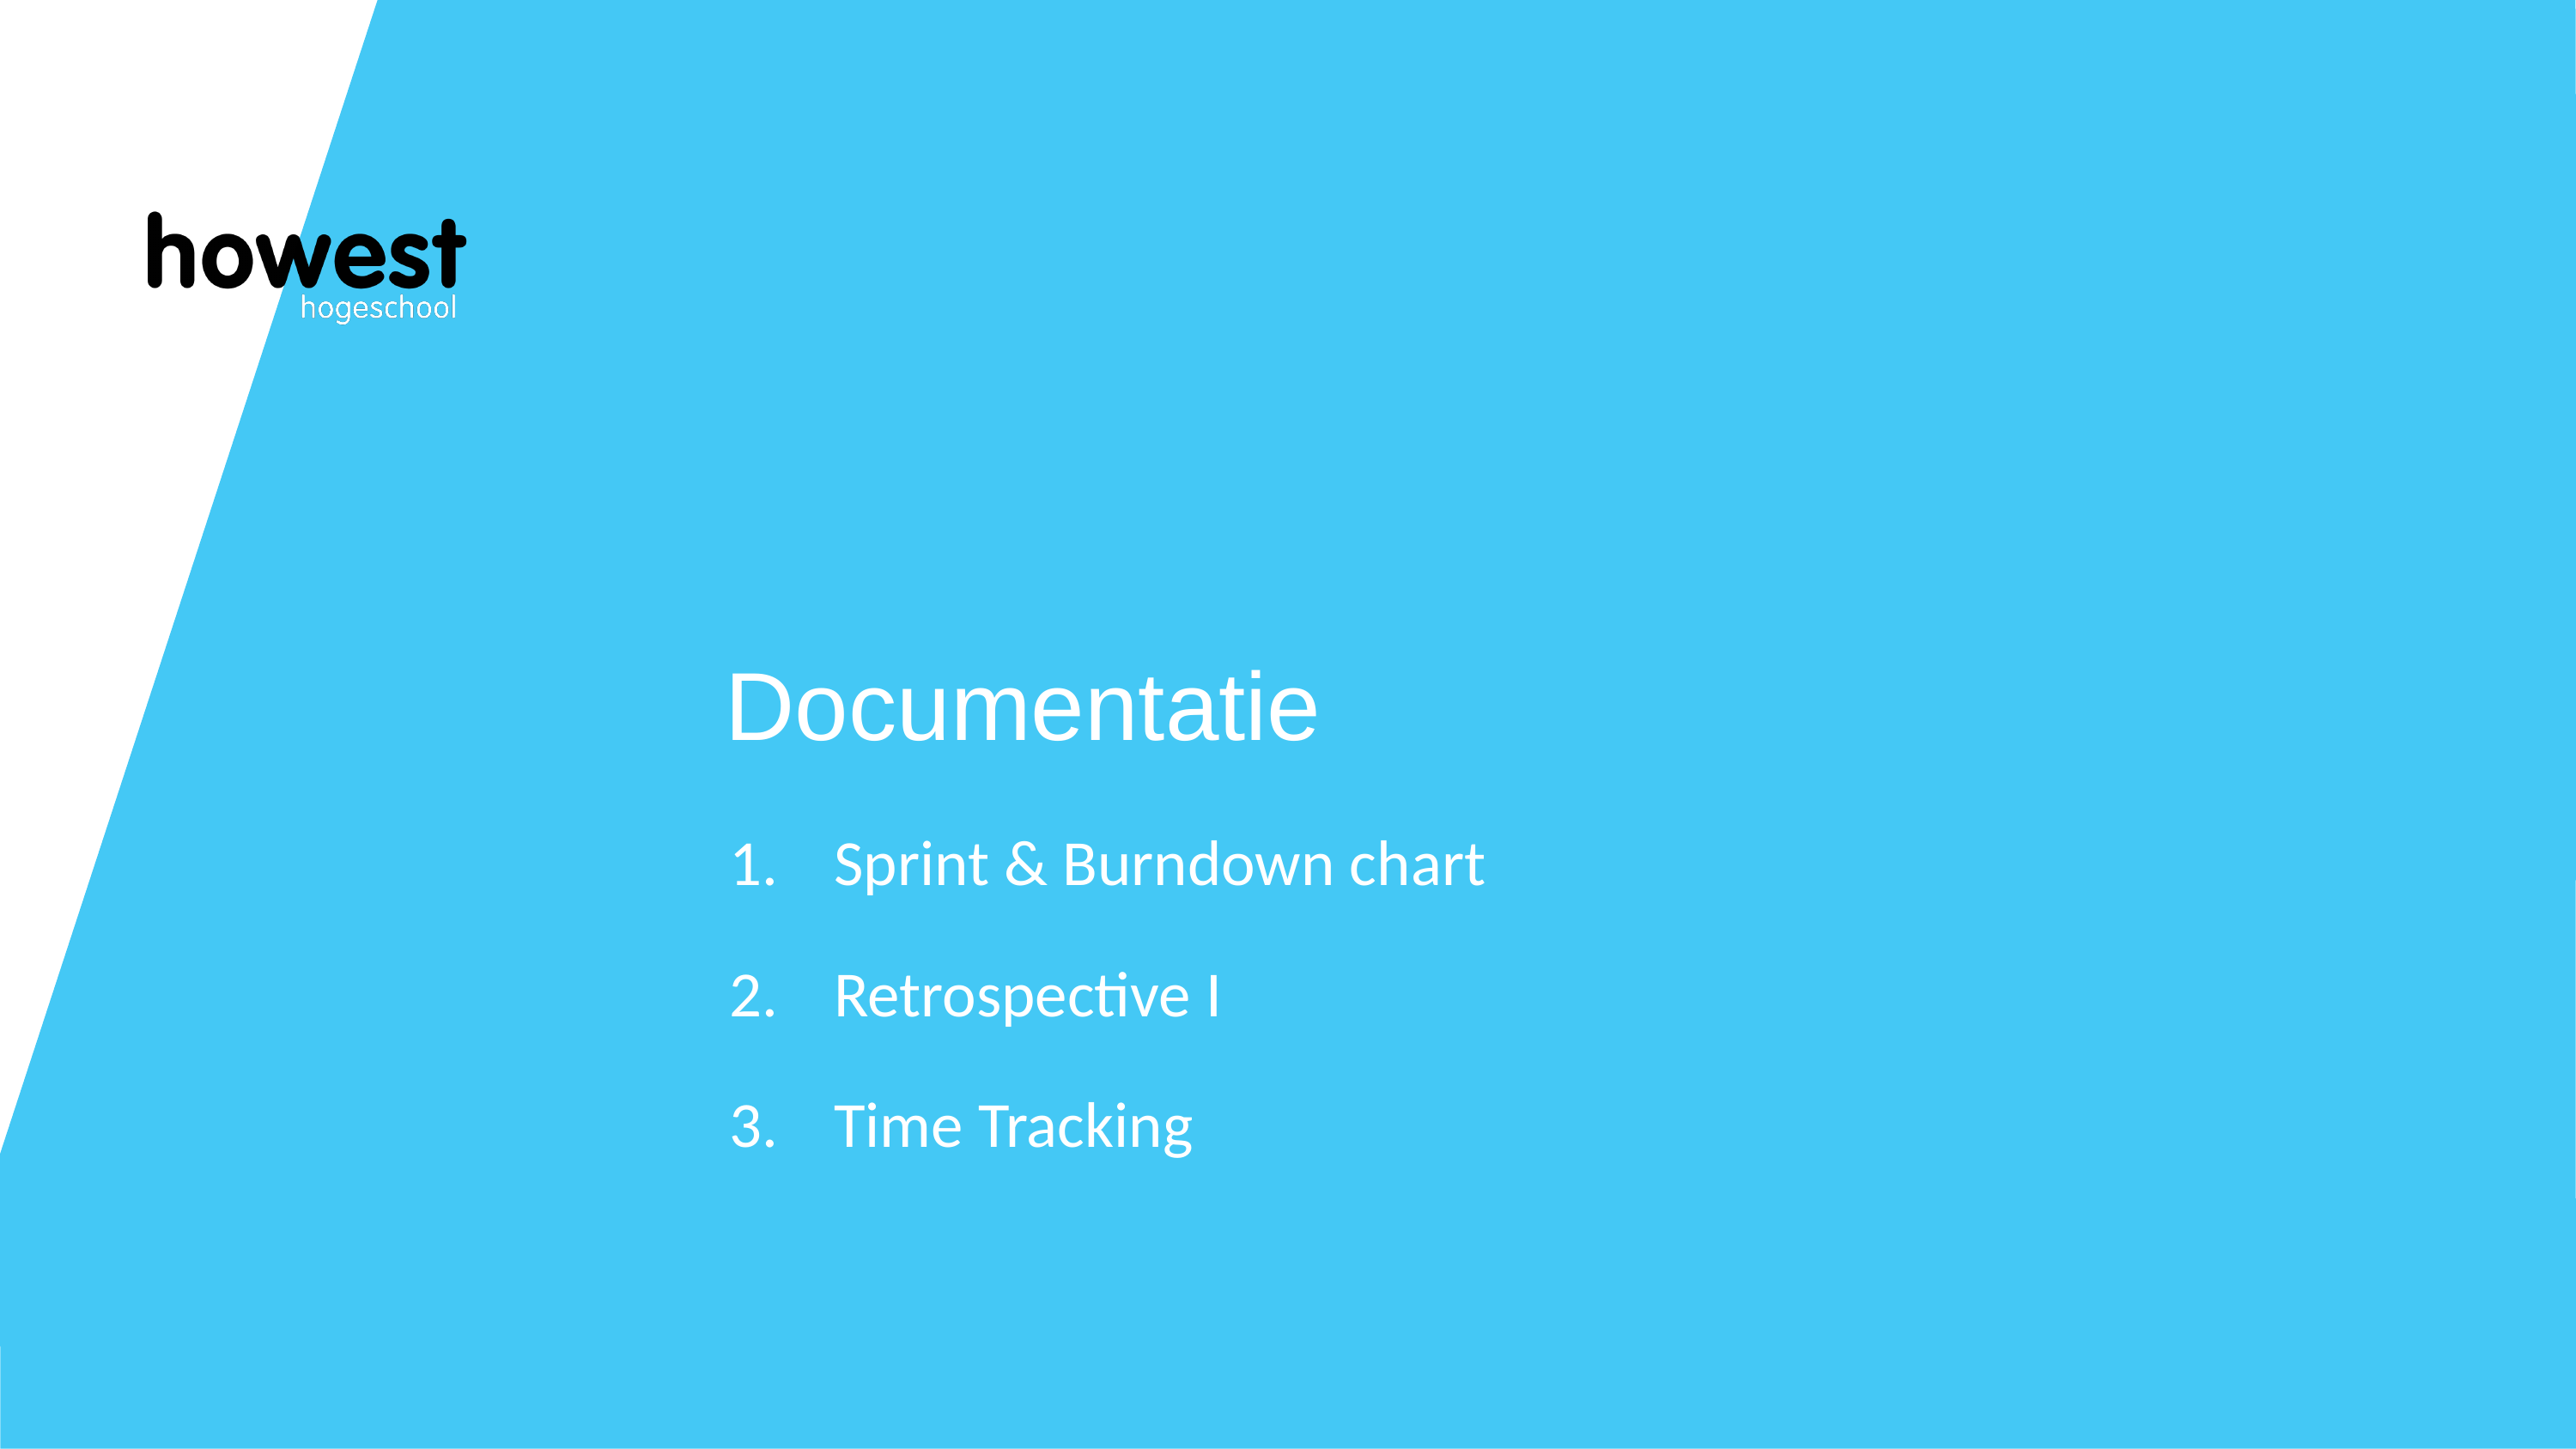

# Documentatie
Sprint & Burndown chart
Retrospective I
Time Tracking